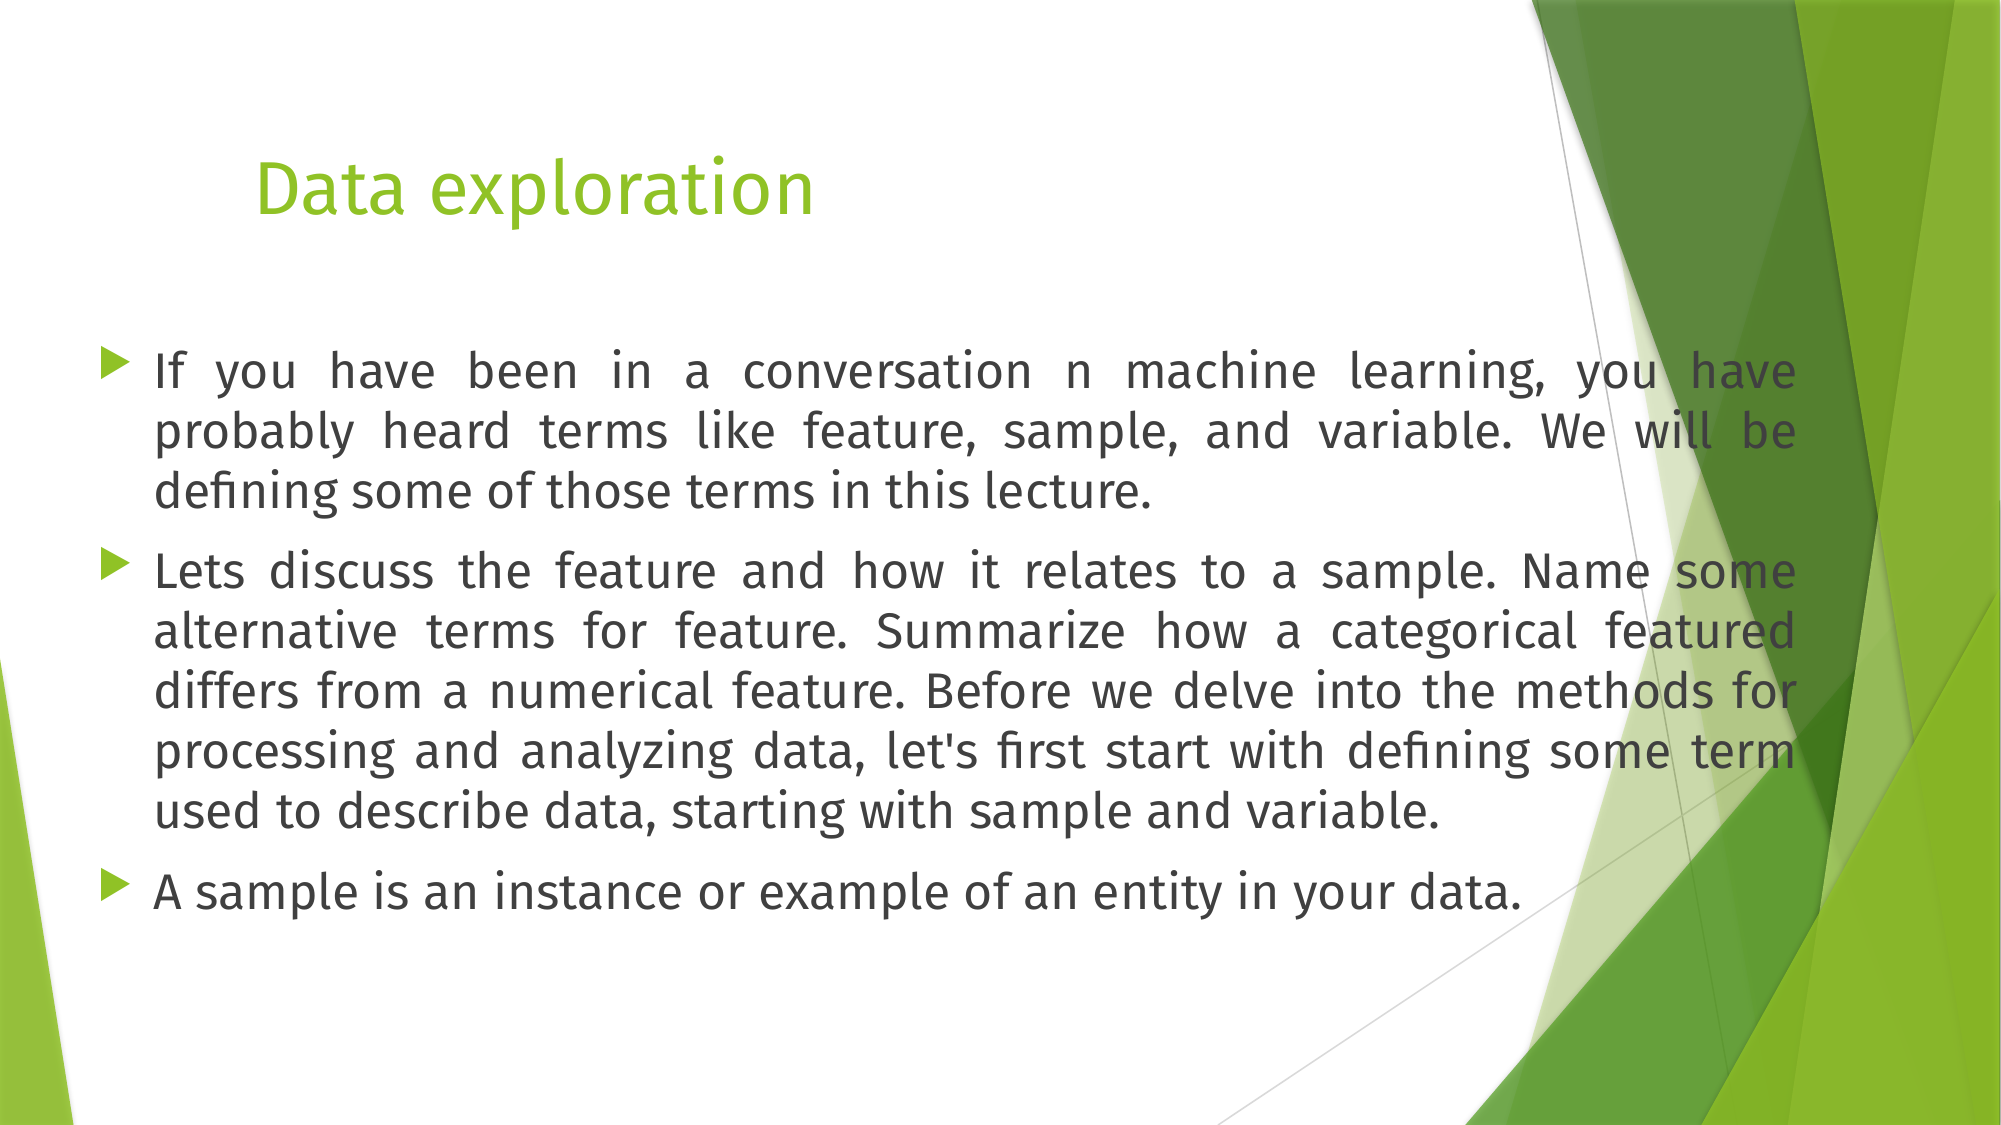

# Data exploration
If you have been in a conversation n machine learning, you have probably heard terms like feature, sample, and variable. We will be defining some of those terms in this lecture.
Lets discuss the feature and how it relates to a sample. Name some alternative terms for feature. Summarize how a categorical featured differs from a numerical feature. Before we delve into the methods for processing and analyzing data, let's first start with defining some term used to describe data, starting with sample and variable.
A sample is an instance or example of an entity in your data.